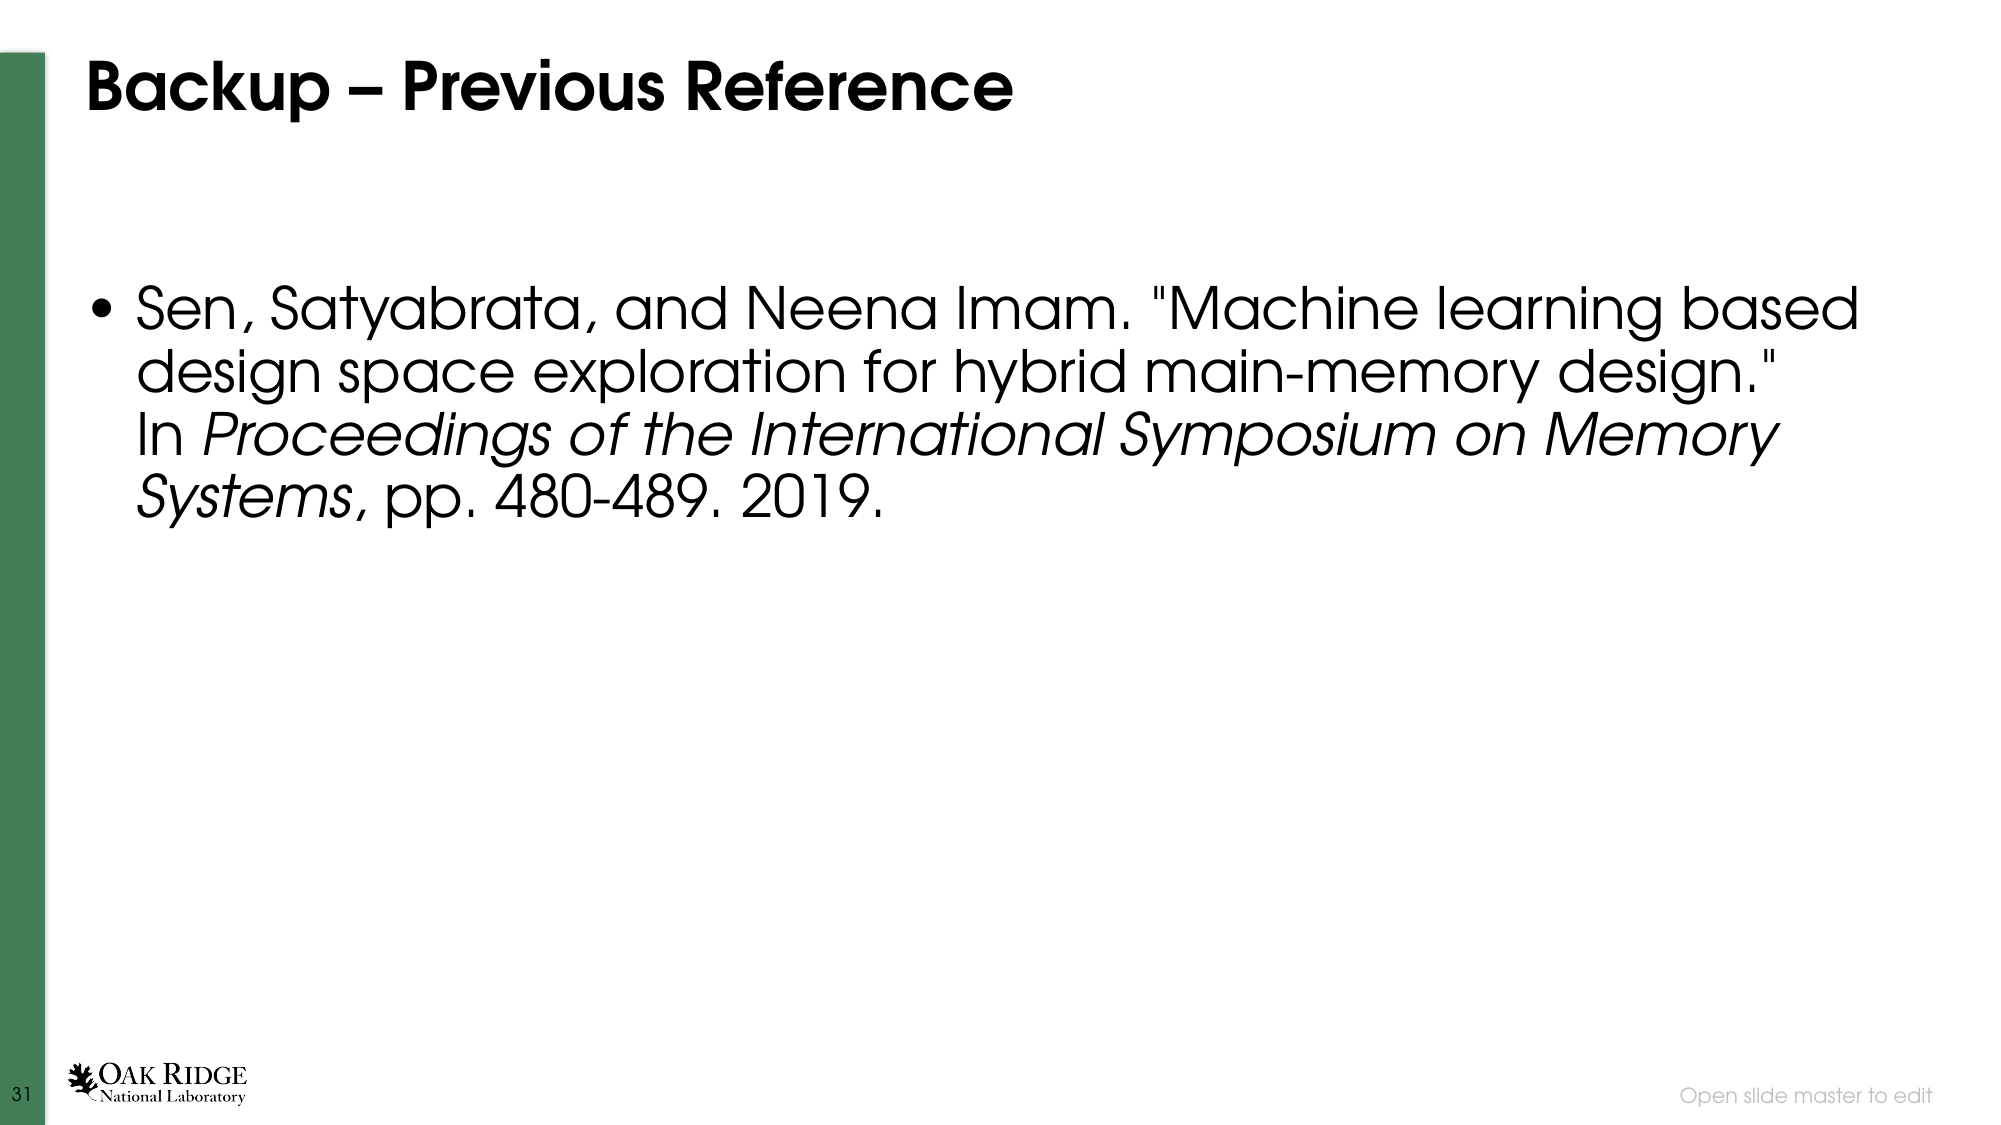

# Backup – Previous Reference
Sen, Satyabrata, and Neena Imam. "Machine learning based design space exploration for hybrid main-memory design." In Proceedings of the International Symposium on Memory Systems, pp. 480-489. 2019.